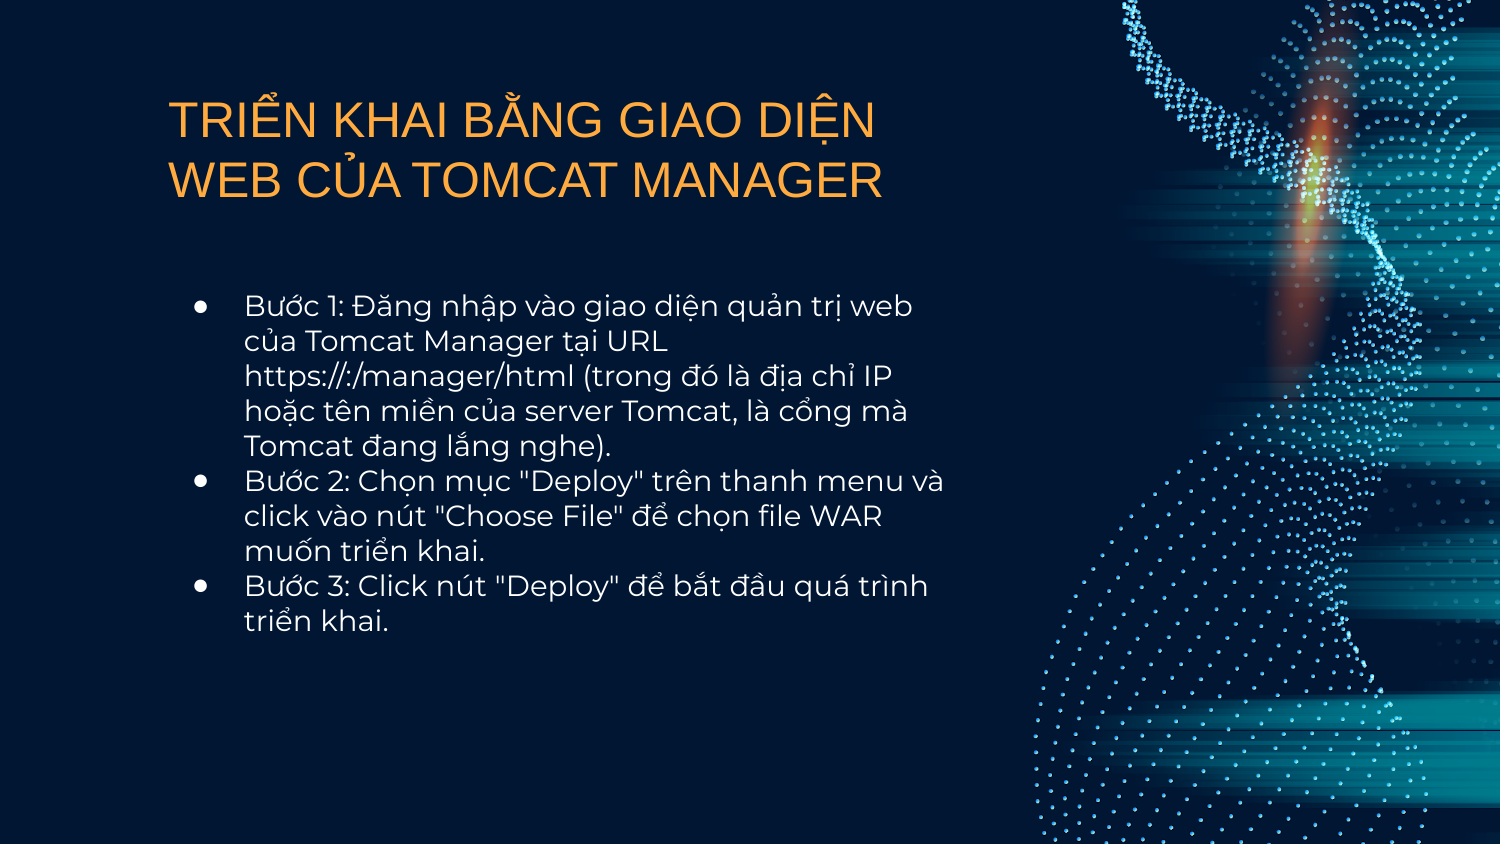

# TRIỂN KHAI BẰNG GIAO DIỆN WEB CỦA TOMCAT MANAGER
Bước 1: Đăng nhập vào giao diện quản trị web của Tomcat Manager tại URL https://:/manager/html (trong đó là địa chỉ IP hoặc tên miền của server Tomcat, là cổng mà Tomcat đang lắng nghe).
Bước 2: Chọn mục "Deploy" trên thanh menu và click vào nút "Choose File" để chọn file WAR muốn triển khai.
Bước 3: Click nút "Deploy" để bắt đầu quá trình triển khai.